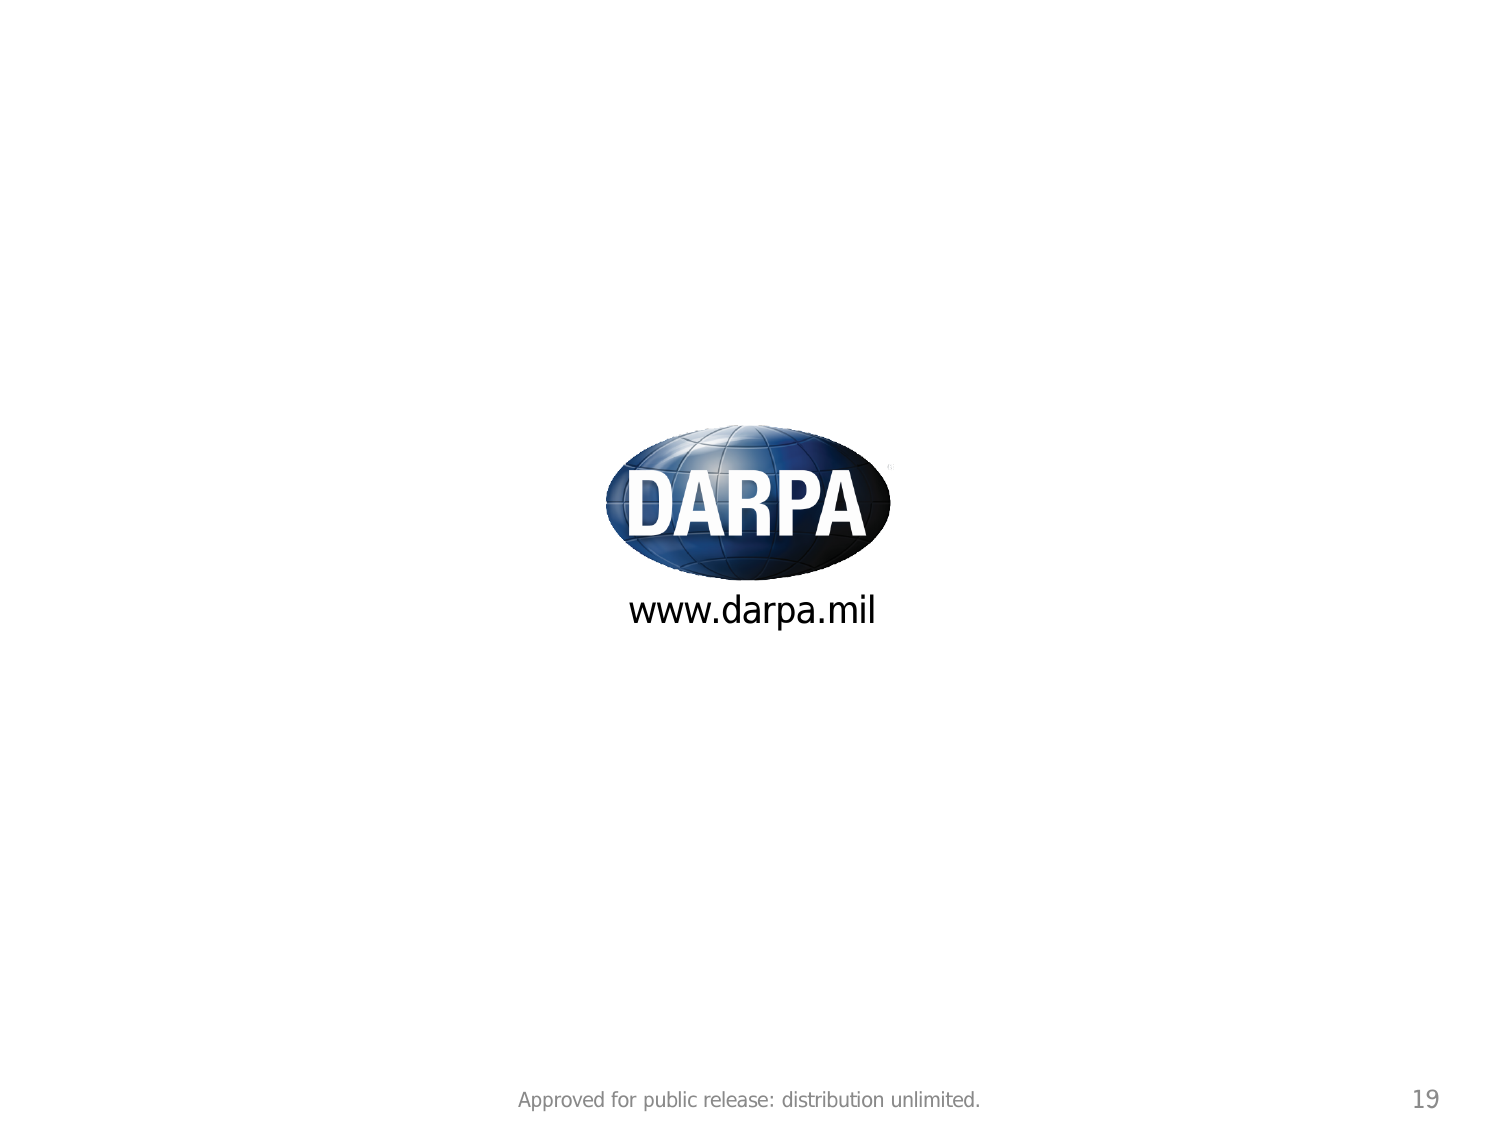

Approved for public release: distribution unlimited.
19